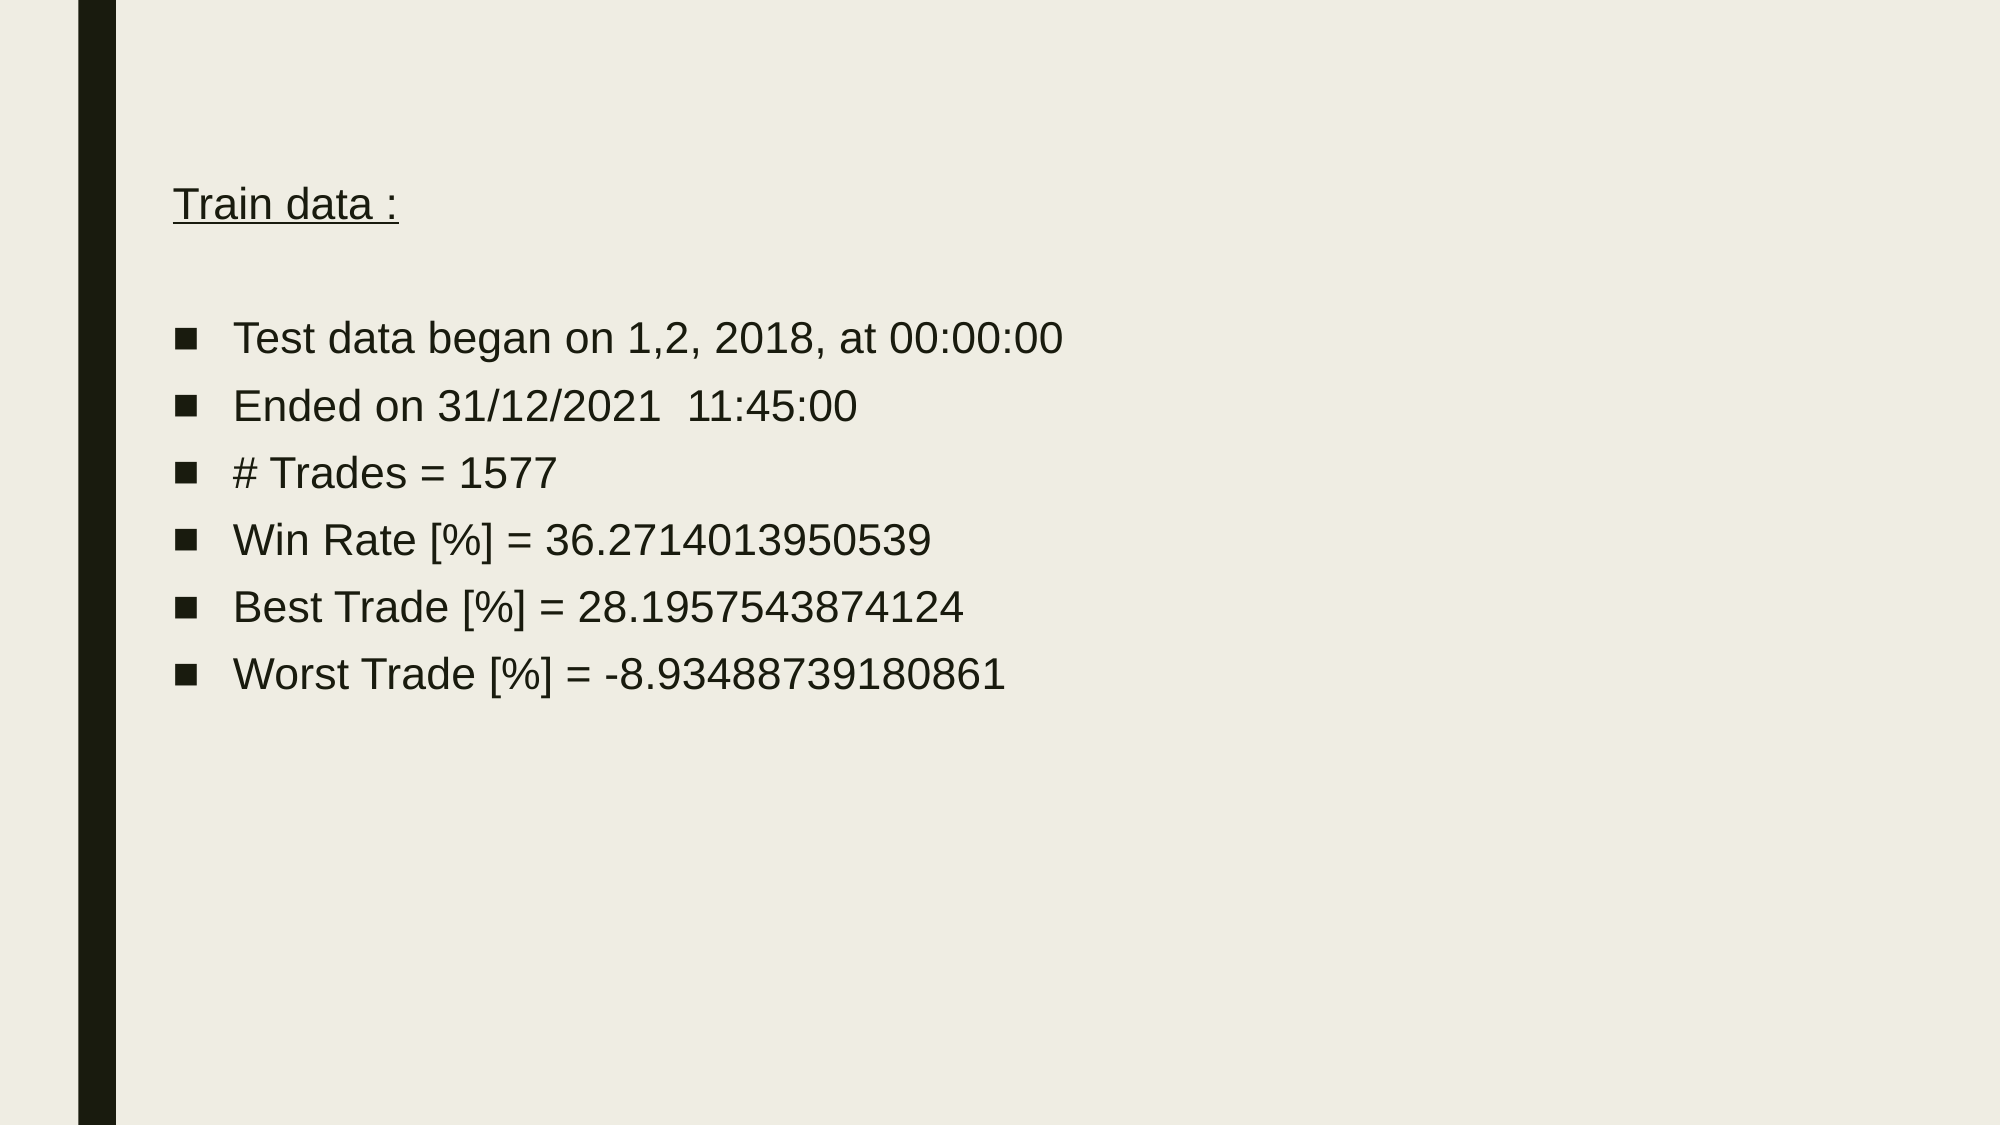

Train data :

Test data began on 1,2, 2018, at 00:00:00
Ended on 31/12/2021  11:45:00
# Trades = 1577
Win Rate [%] = 36.2714013950539
Best Trade [%] = 28.1957543874124
Worst Trade [%] = -8.93488739180861